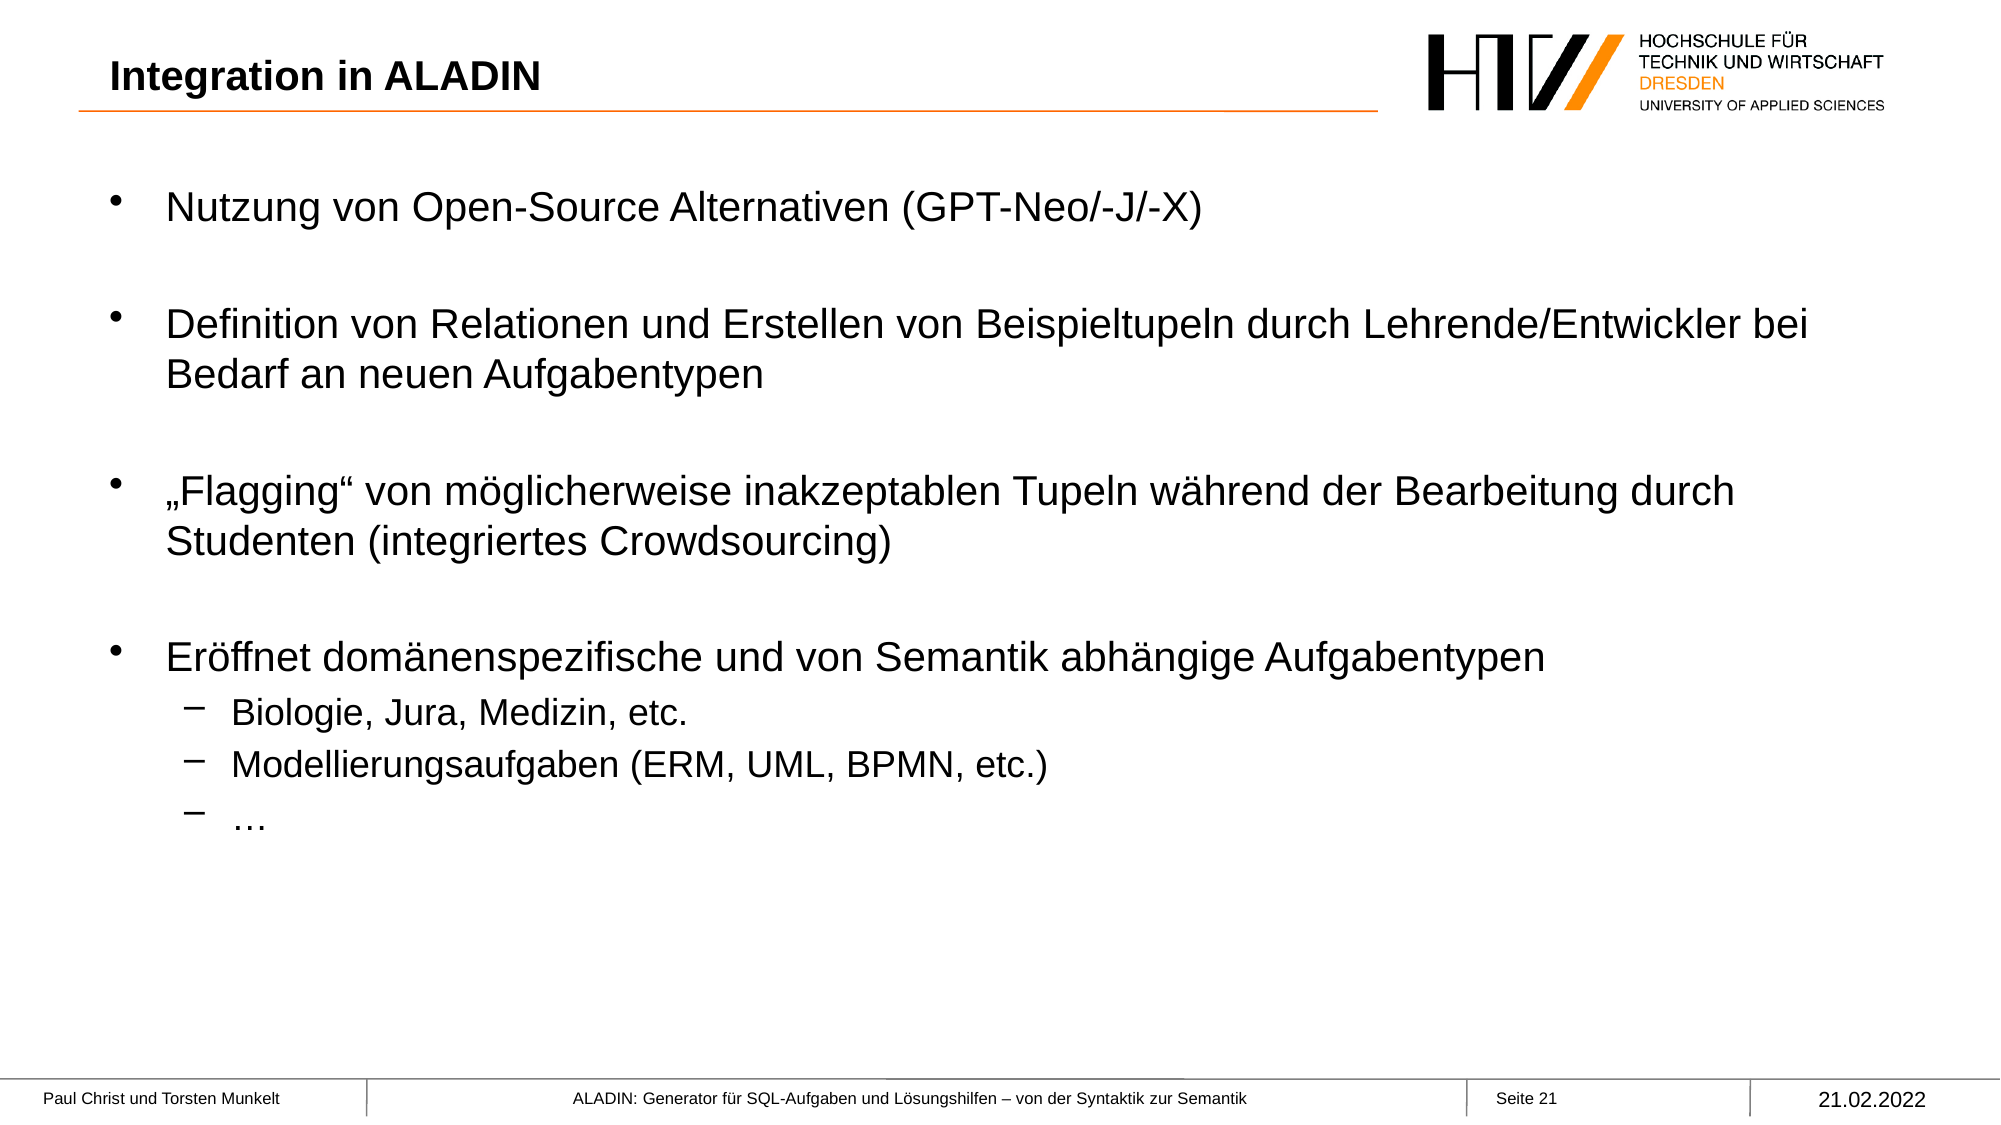

# Integration in ALADIN
Nutzung von Open-Source Alternativen (GPT-Neo/-J/-X)

Definition von Relationen und Erstellen von Beispieltupeln durch Lehrende/Entwickler bei Bedarf an neuen Aufgabentypen

„Flagging“ von möglicherweise inakzeptablen Tupeln während der Bearbeitung durch Studenten (integriertes Crowdsourcing)

Eröffnet domänenspezifische und von Semantik abhängige Aufgabentypen
Biologie, Jura, Medizin, etc.
Modellierungsaufgaben (ERM, UML, BPMN, etc.)
…
21.02.2022